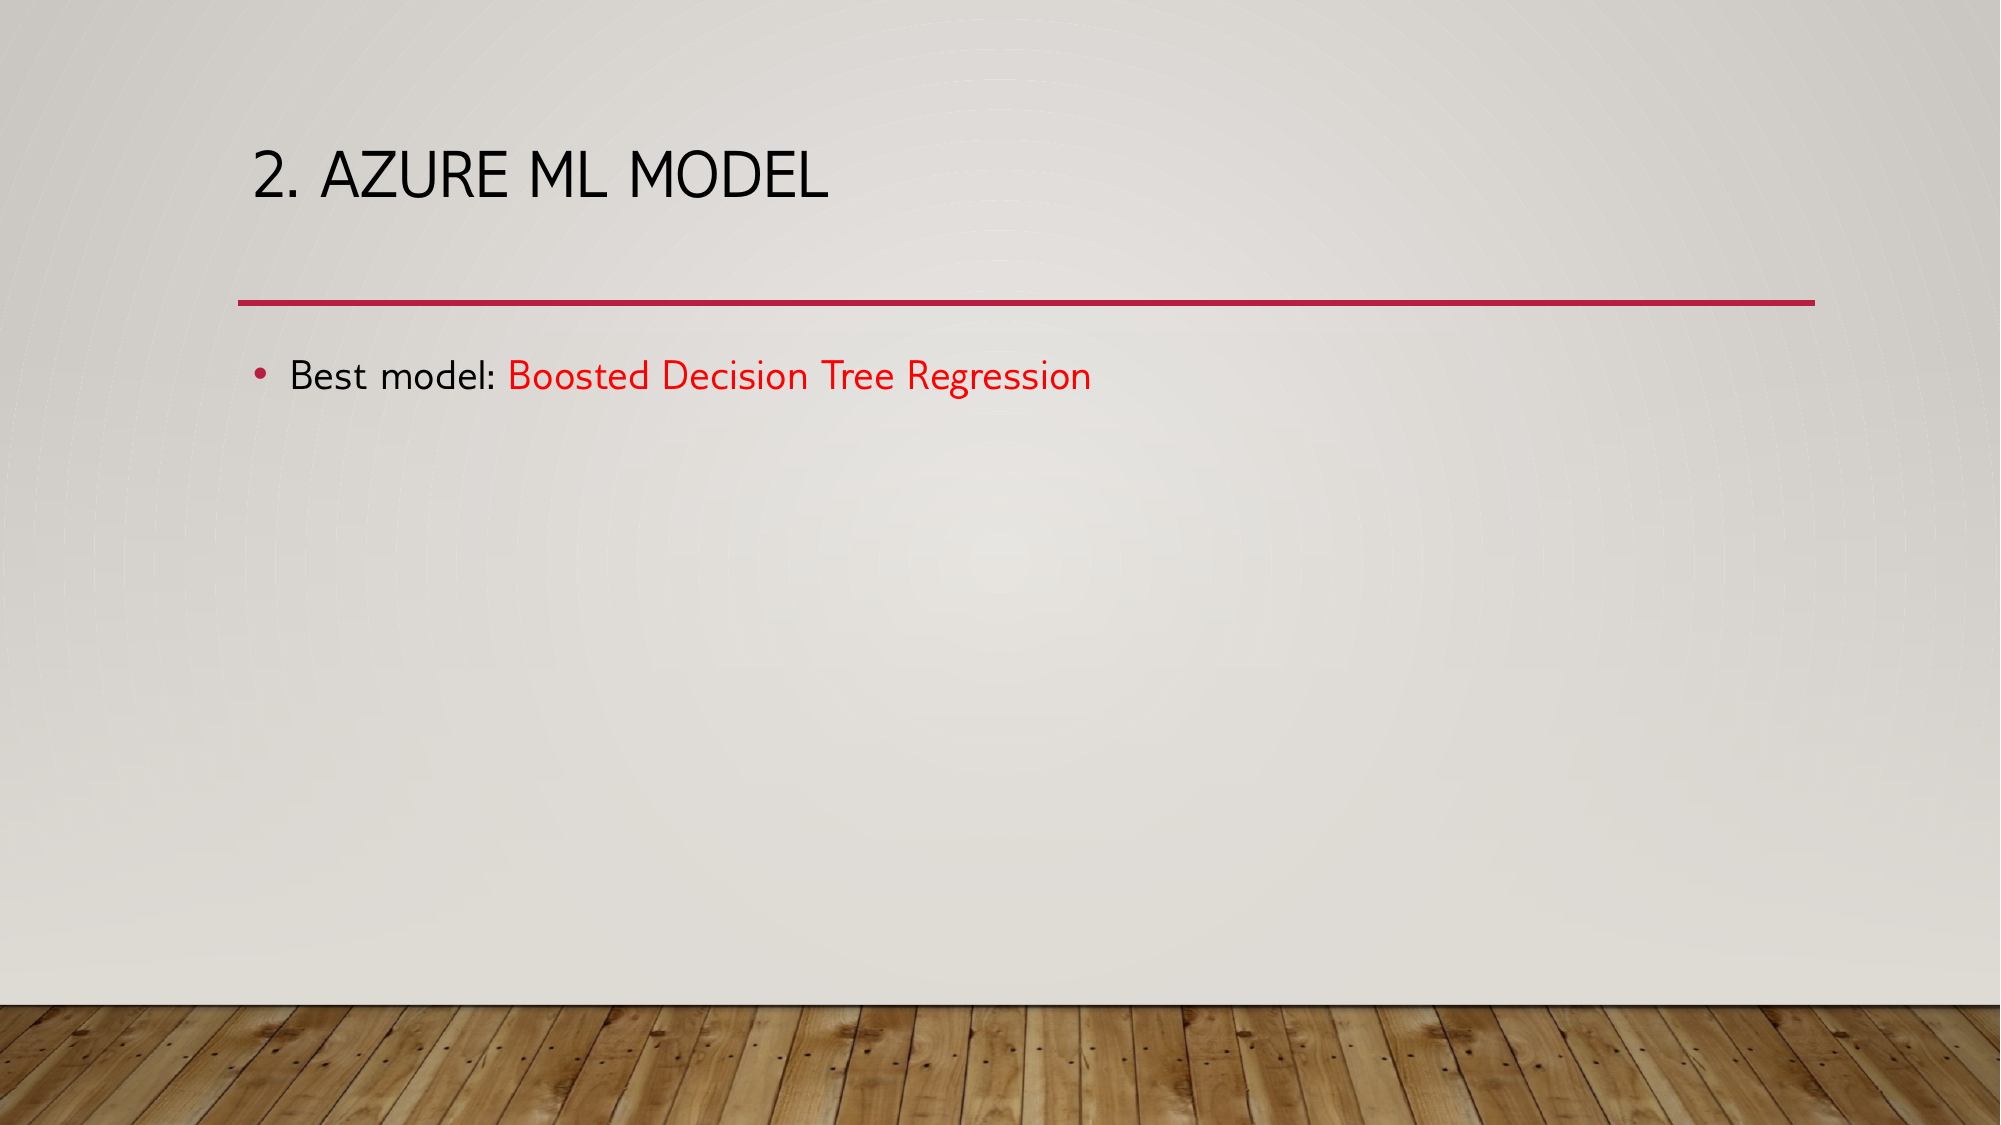

# 2. Azure Ml Model
Best model: Boosted Decision Tree Regression